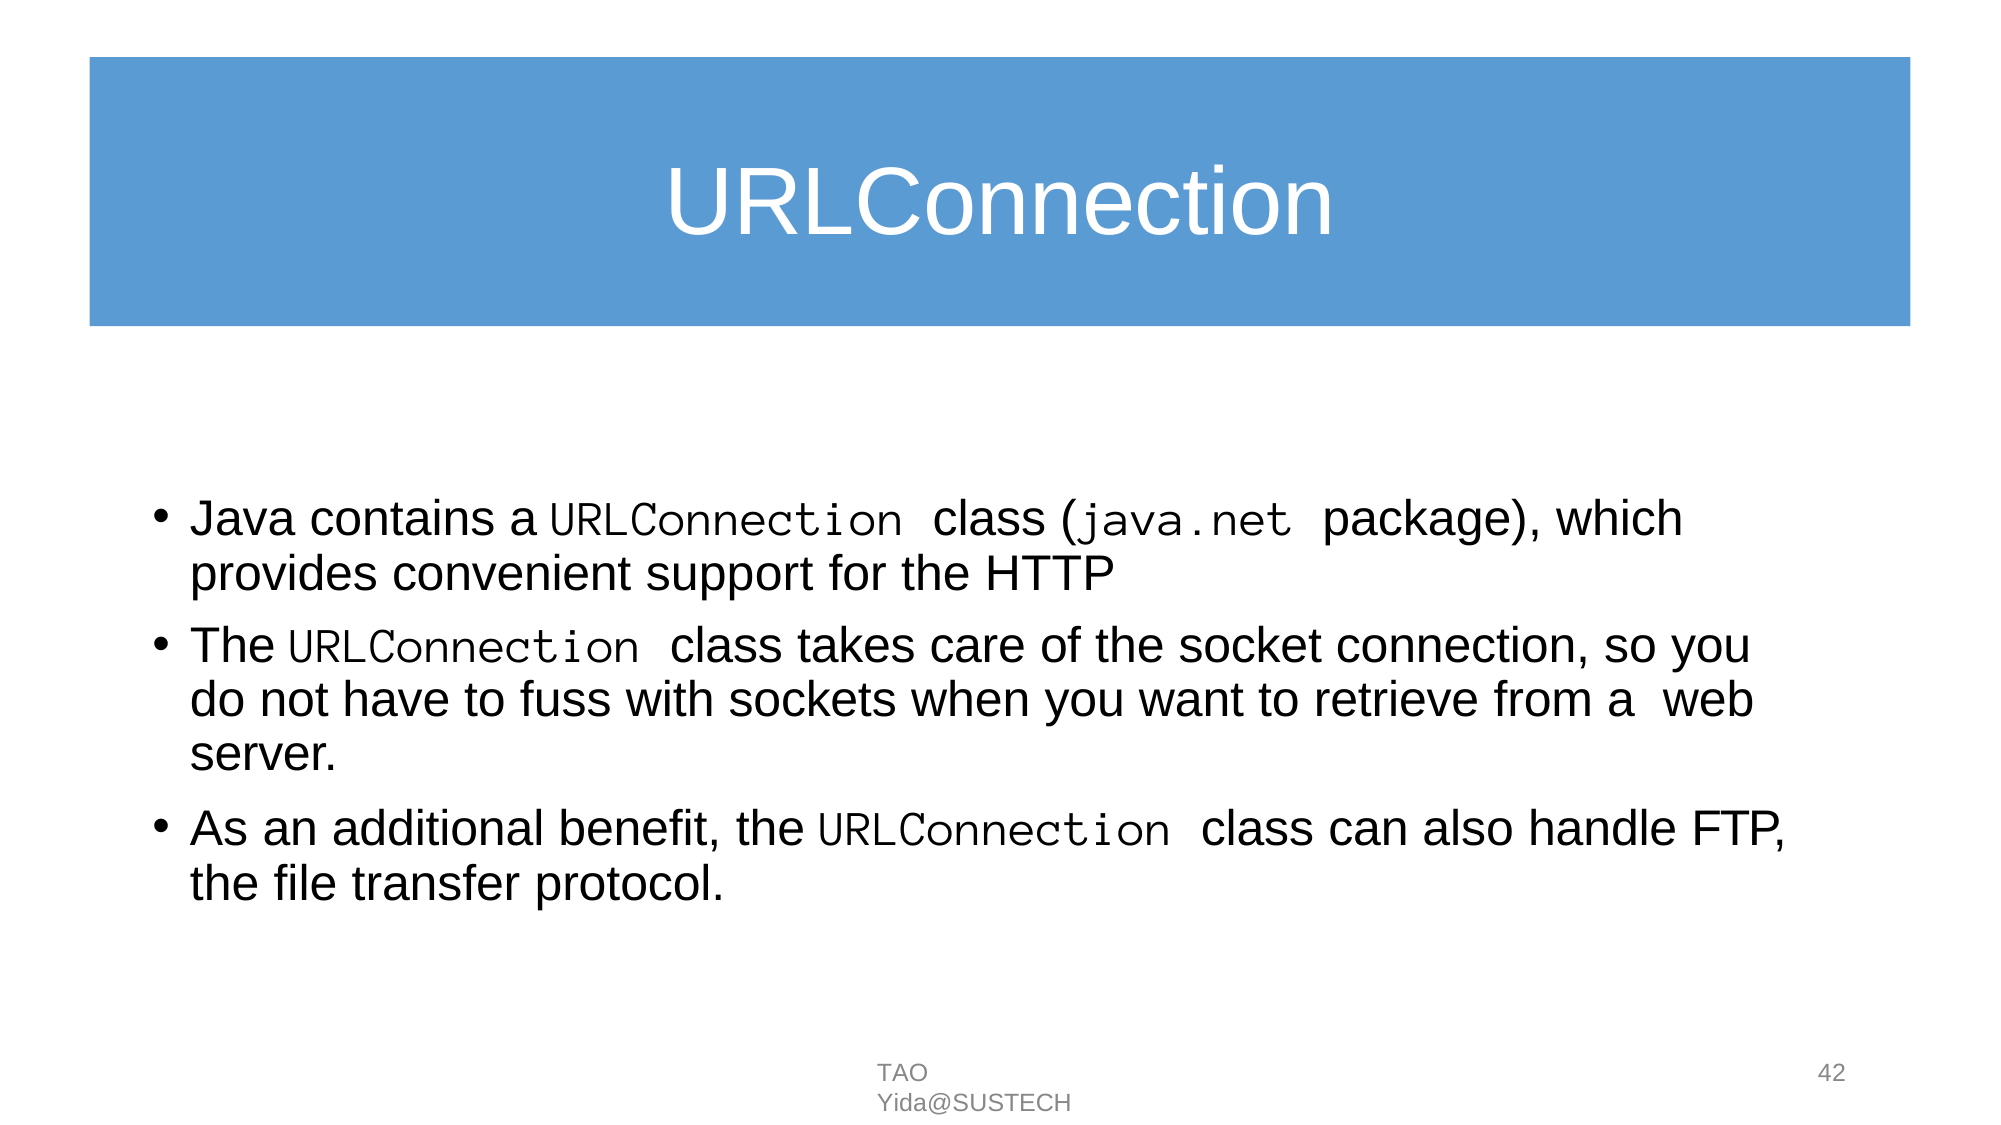

# URLConnection
Java contains a URLConnection class (java.net package), which  provides convenient support for the HTTP
The URLConnection class takes care of the socket connection, so you  do not have to fuss with sockets when you want to retrieve from a  web server.
As an additional benefit, the URLConnection class can also handle FTP,  the file transfer protocol.
TAO Yida@SUSTECH
42